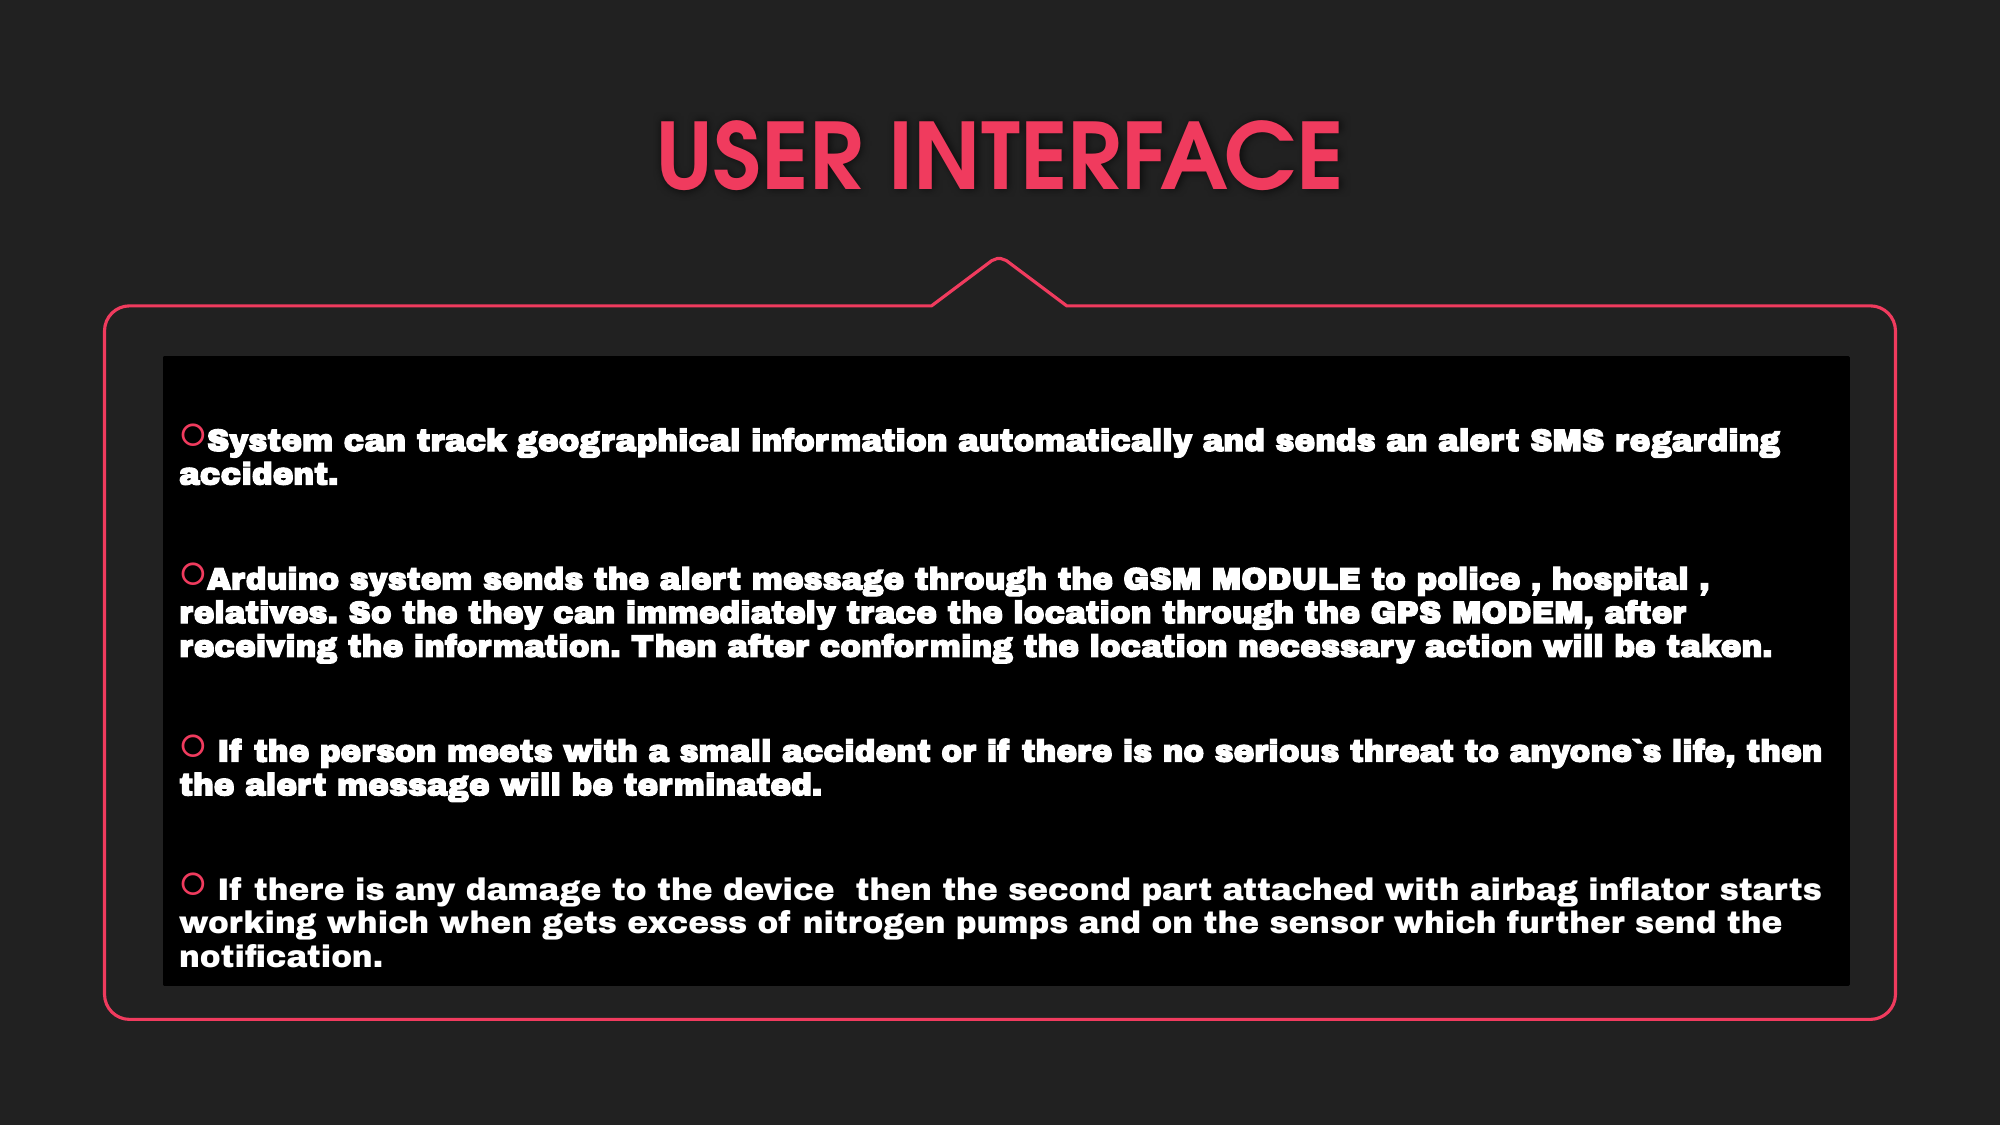

USER INTERFACE

System can track geographical information automatically and sends an alert SMS regarding accident.

Arduino system sends the alert message through the GSM MODULE to police , hospital , relatives. So the they can immediately trace the location through the GPS MODEM, after receiving the information. Then after conforming the location necessary action will be taken.

 If the person meets with a small accident or if there is no serious threat to anyone`s life, then the alert message will be terminated.

 If there is any damage to the device  then the second part attached with airbag inflator starts working which when gets excess of nitrogen pumps and on the sensor which further send the notification.